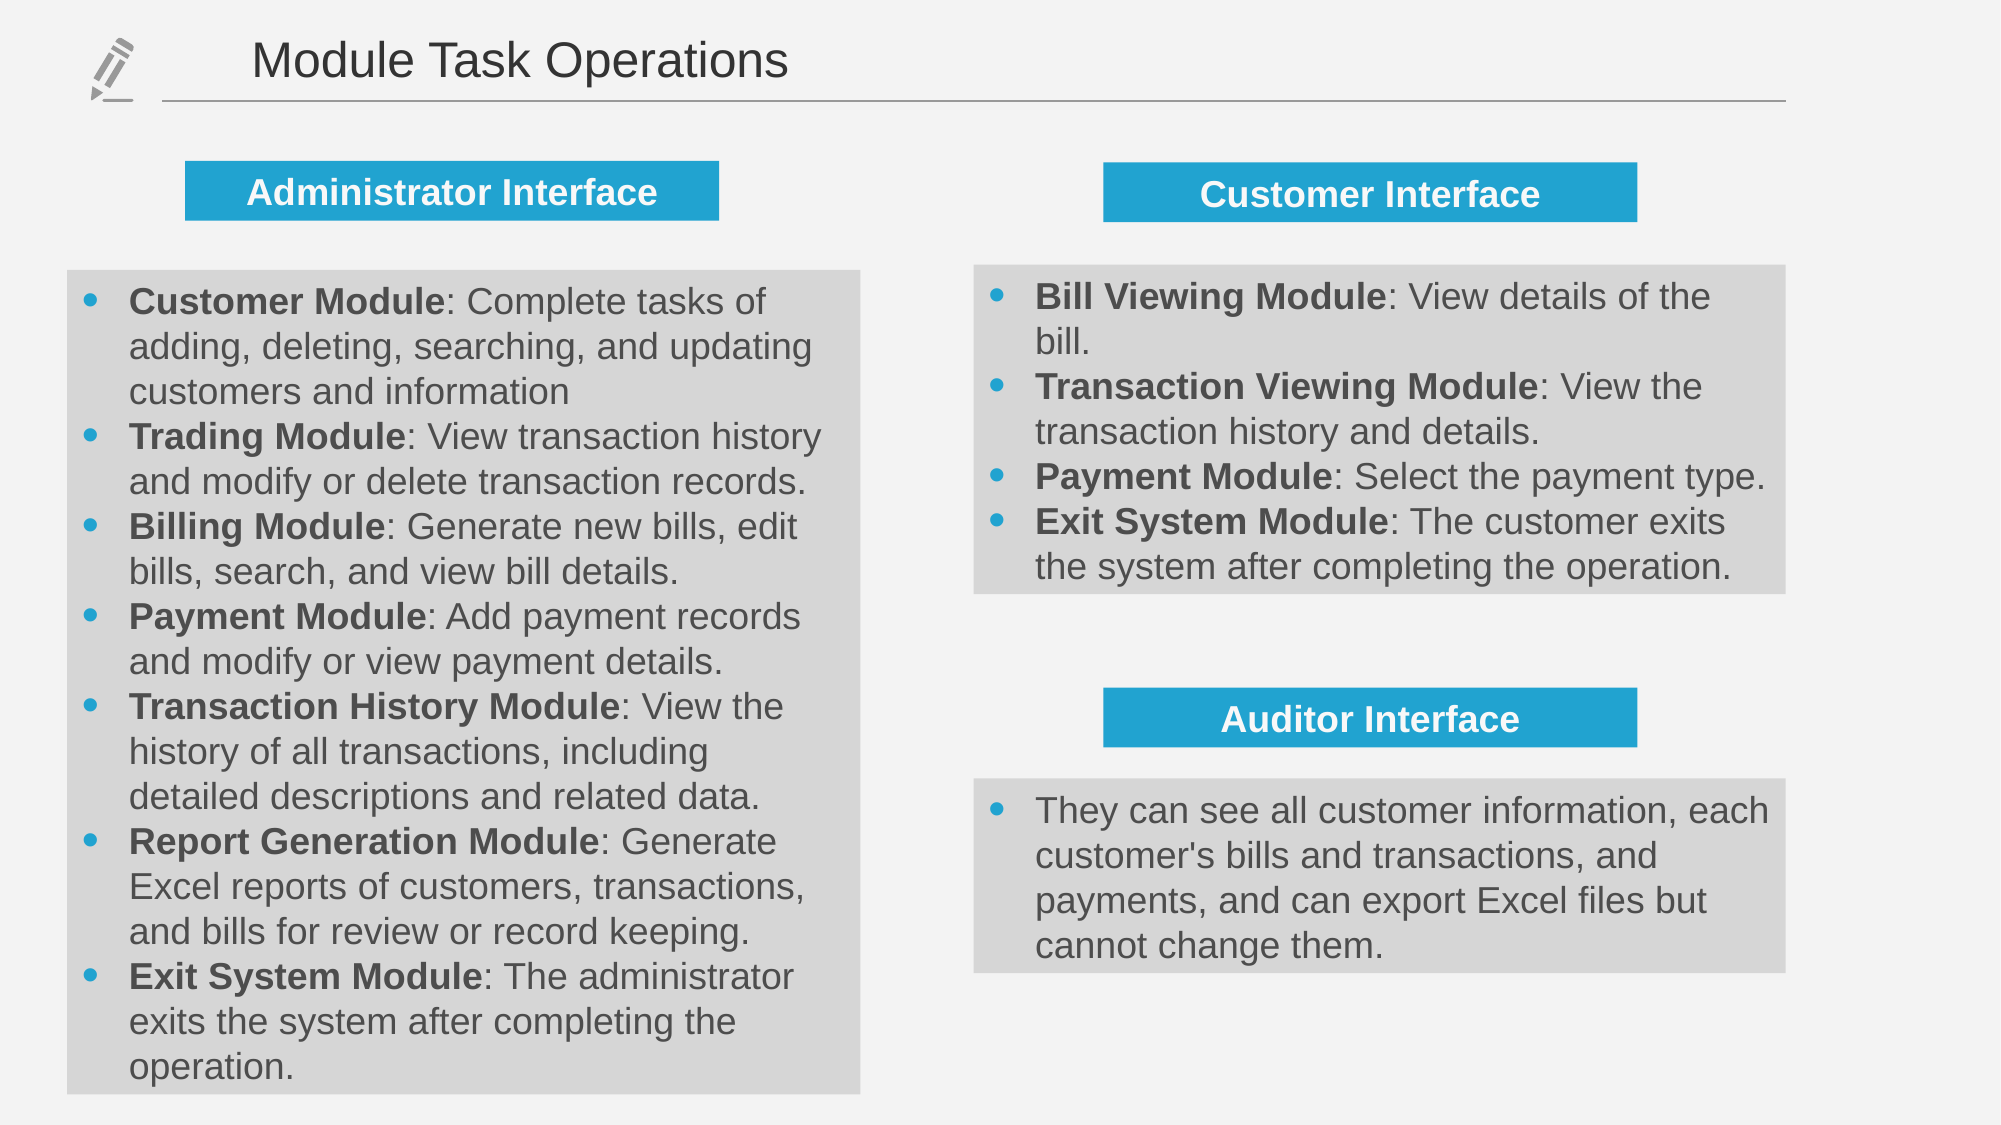

Module Task Operations

Administrator Interface
Customer Interface
Bill Viewing Module: View details of the bill.
Transaction Viewing Module: View the transaction history and details.
Payment Module: Select the payment type.
Exit System Module: The customer exits the system after completing the operation.
Customer Module: Complete tasks of adding, deleting, searching, and updating customers and information
Trading Module: View transaction history and modify or delete transaction records.
Billing Module: Generate new bills, edit bills, search, and view bill details.
Payment Module: Add payment records and modify or view payment details.
Transaction History Module: View the history of all transactions, including detailed descriptions and related data.
Report Generation Module: Generate Excel reports of customers, transactions, and bills for review or record keeping.
Exit System Module: The administrator exits the system after completing the operation.
Auditor Interface
They can see all customer information, each customer's bills and transactions, and payments, and can export Excel files but cannot change them.